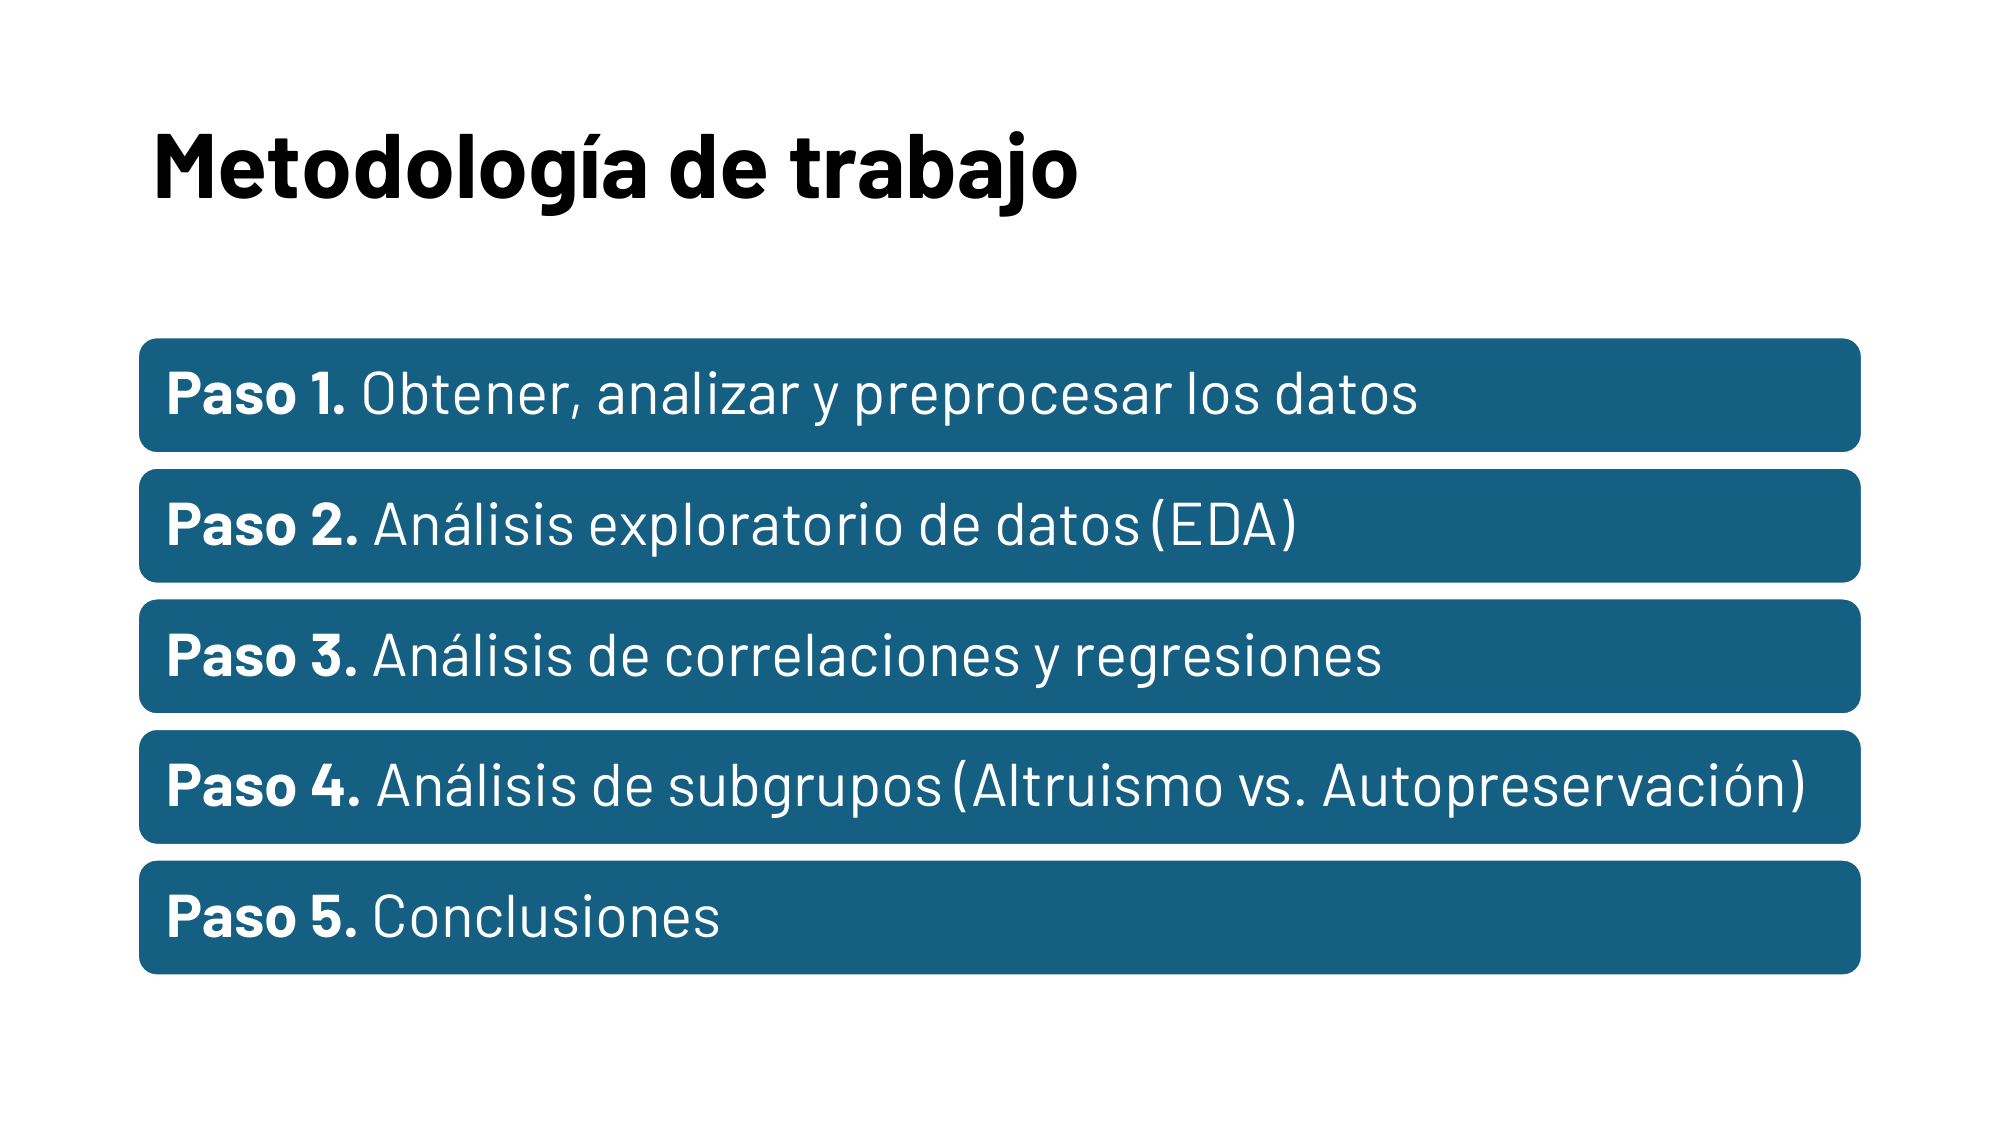

# Metodología de trabajo
Paso 1. Obtener, analizar y preprocesar los datos
Paso 2. Análisis exploratorio de datos (EDA)
Paso 3. Análisis de correlaciones y regresiones
Paso 4. Análisis de subgrupos (Altruismo vs. Autopreservación)
Paso 5. Conclusiones